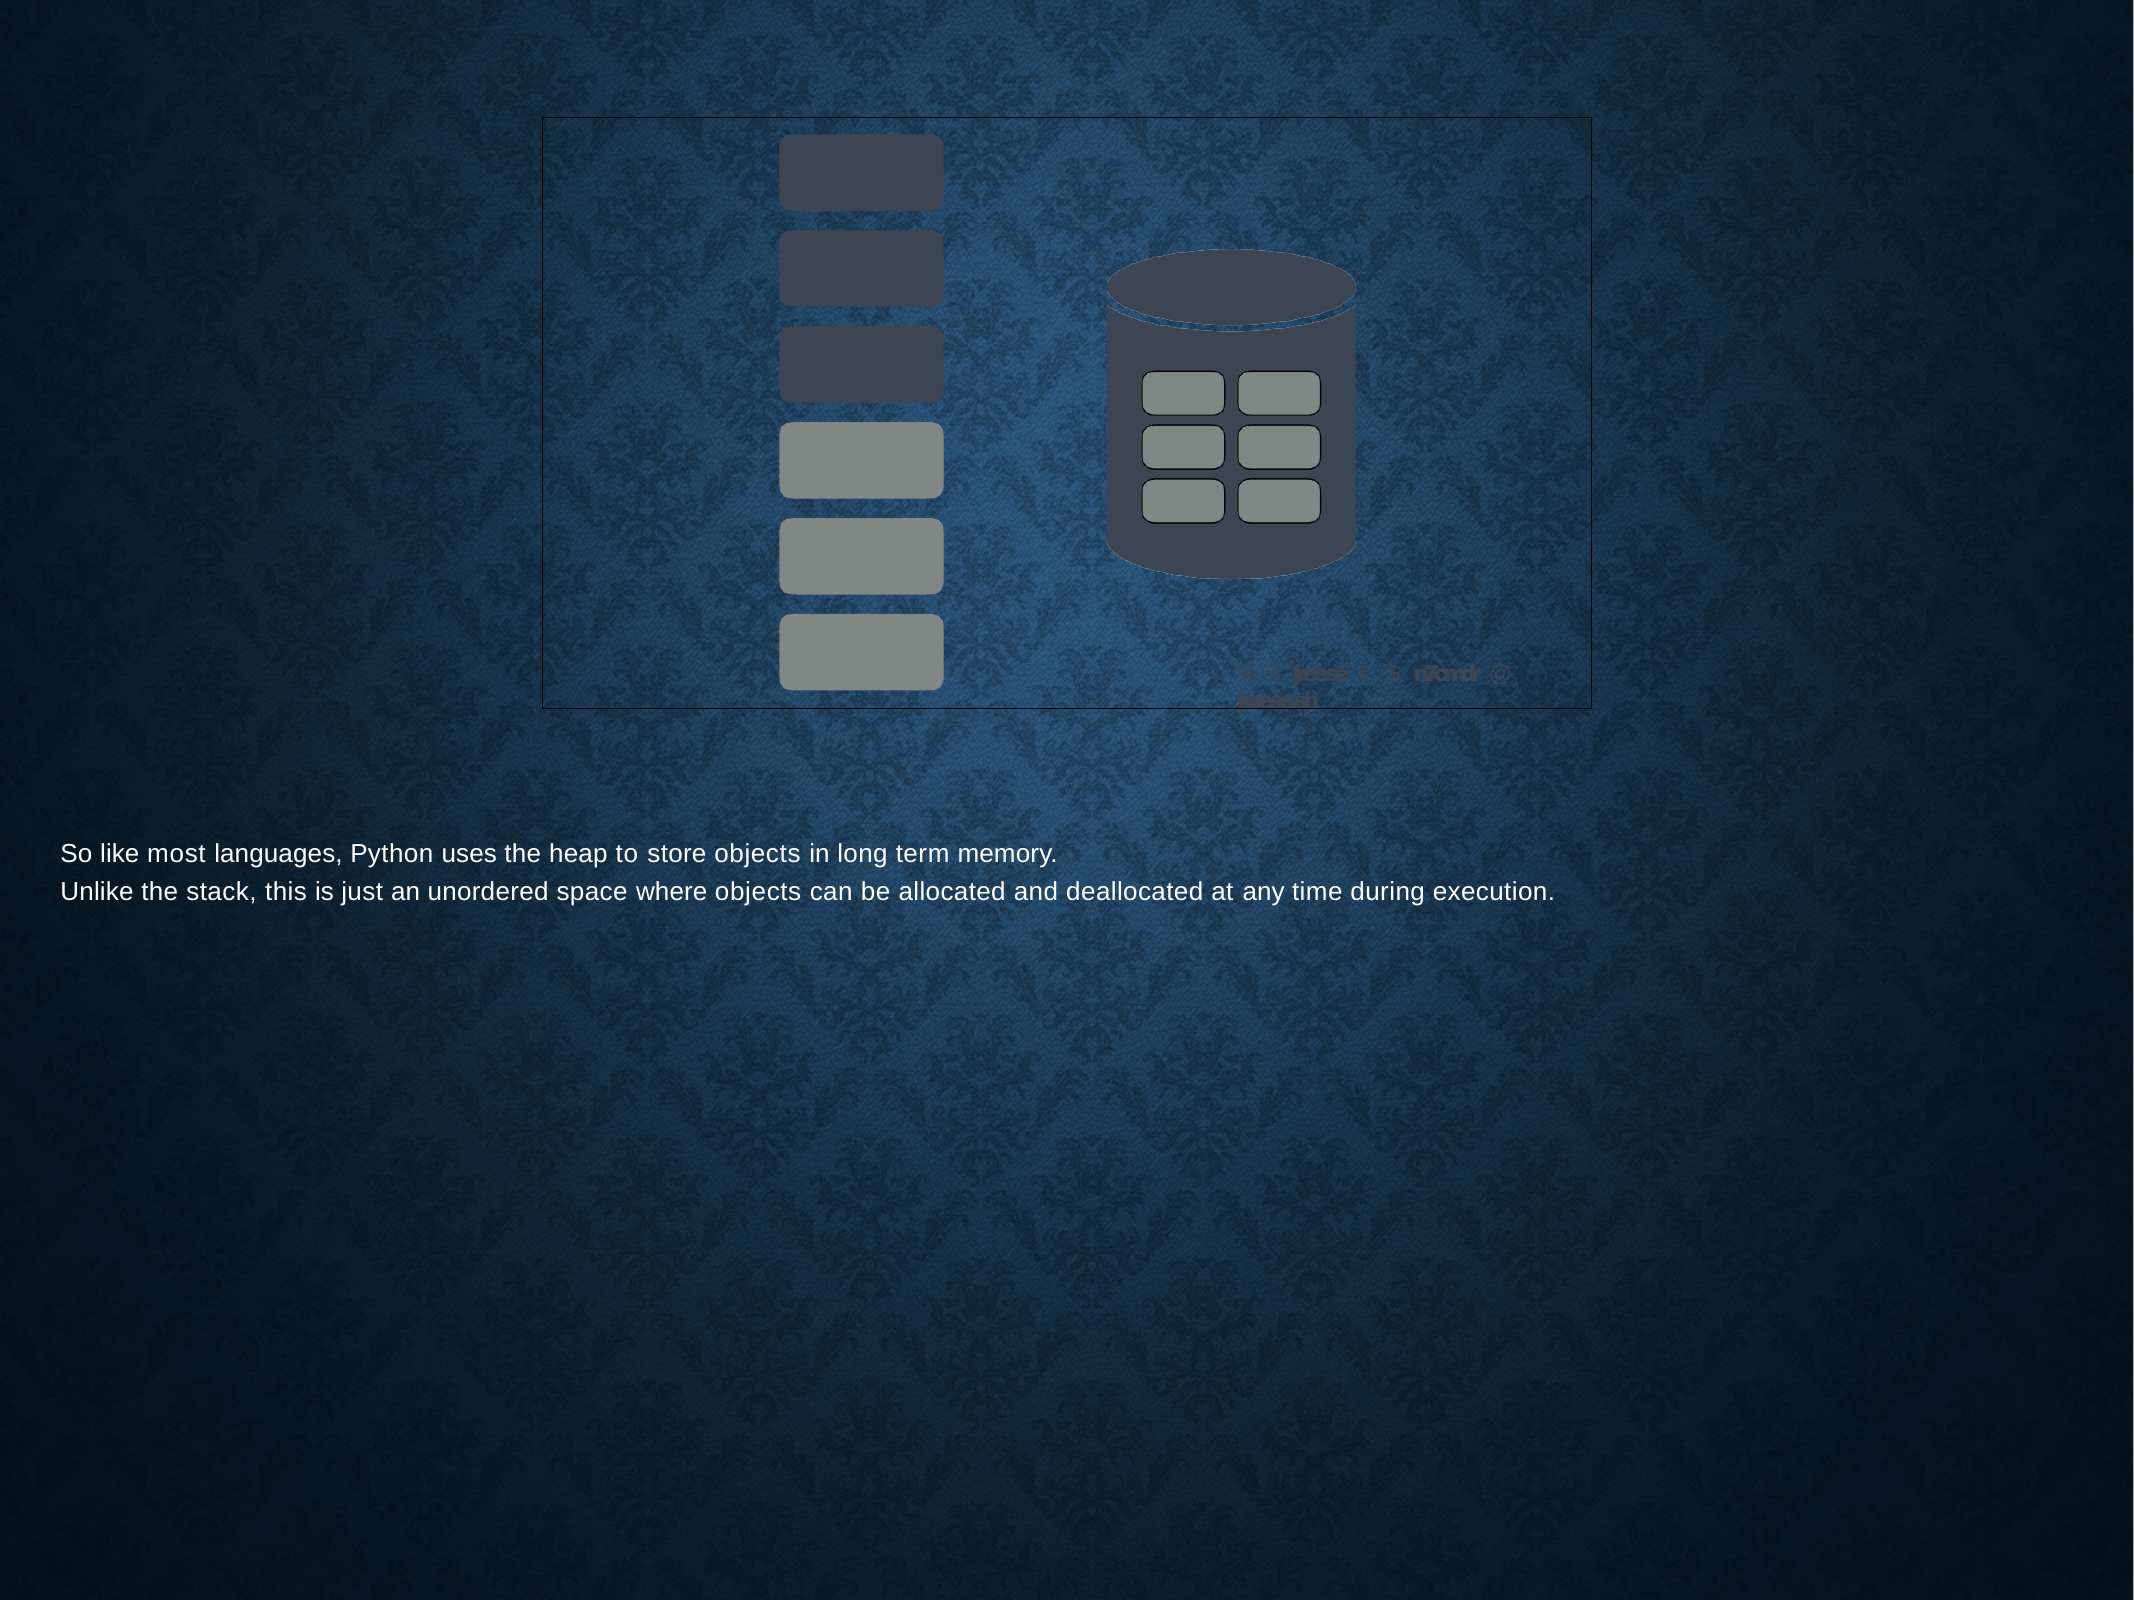

% Š jreese € $ n7cmdr @ jreese.sh
So like most languages, Python uses the heap to store objects in long term memory.
Unlike the stack, this is just an unordered space where objects can be allocated and deallocated at any time during execution.